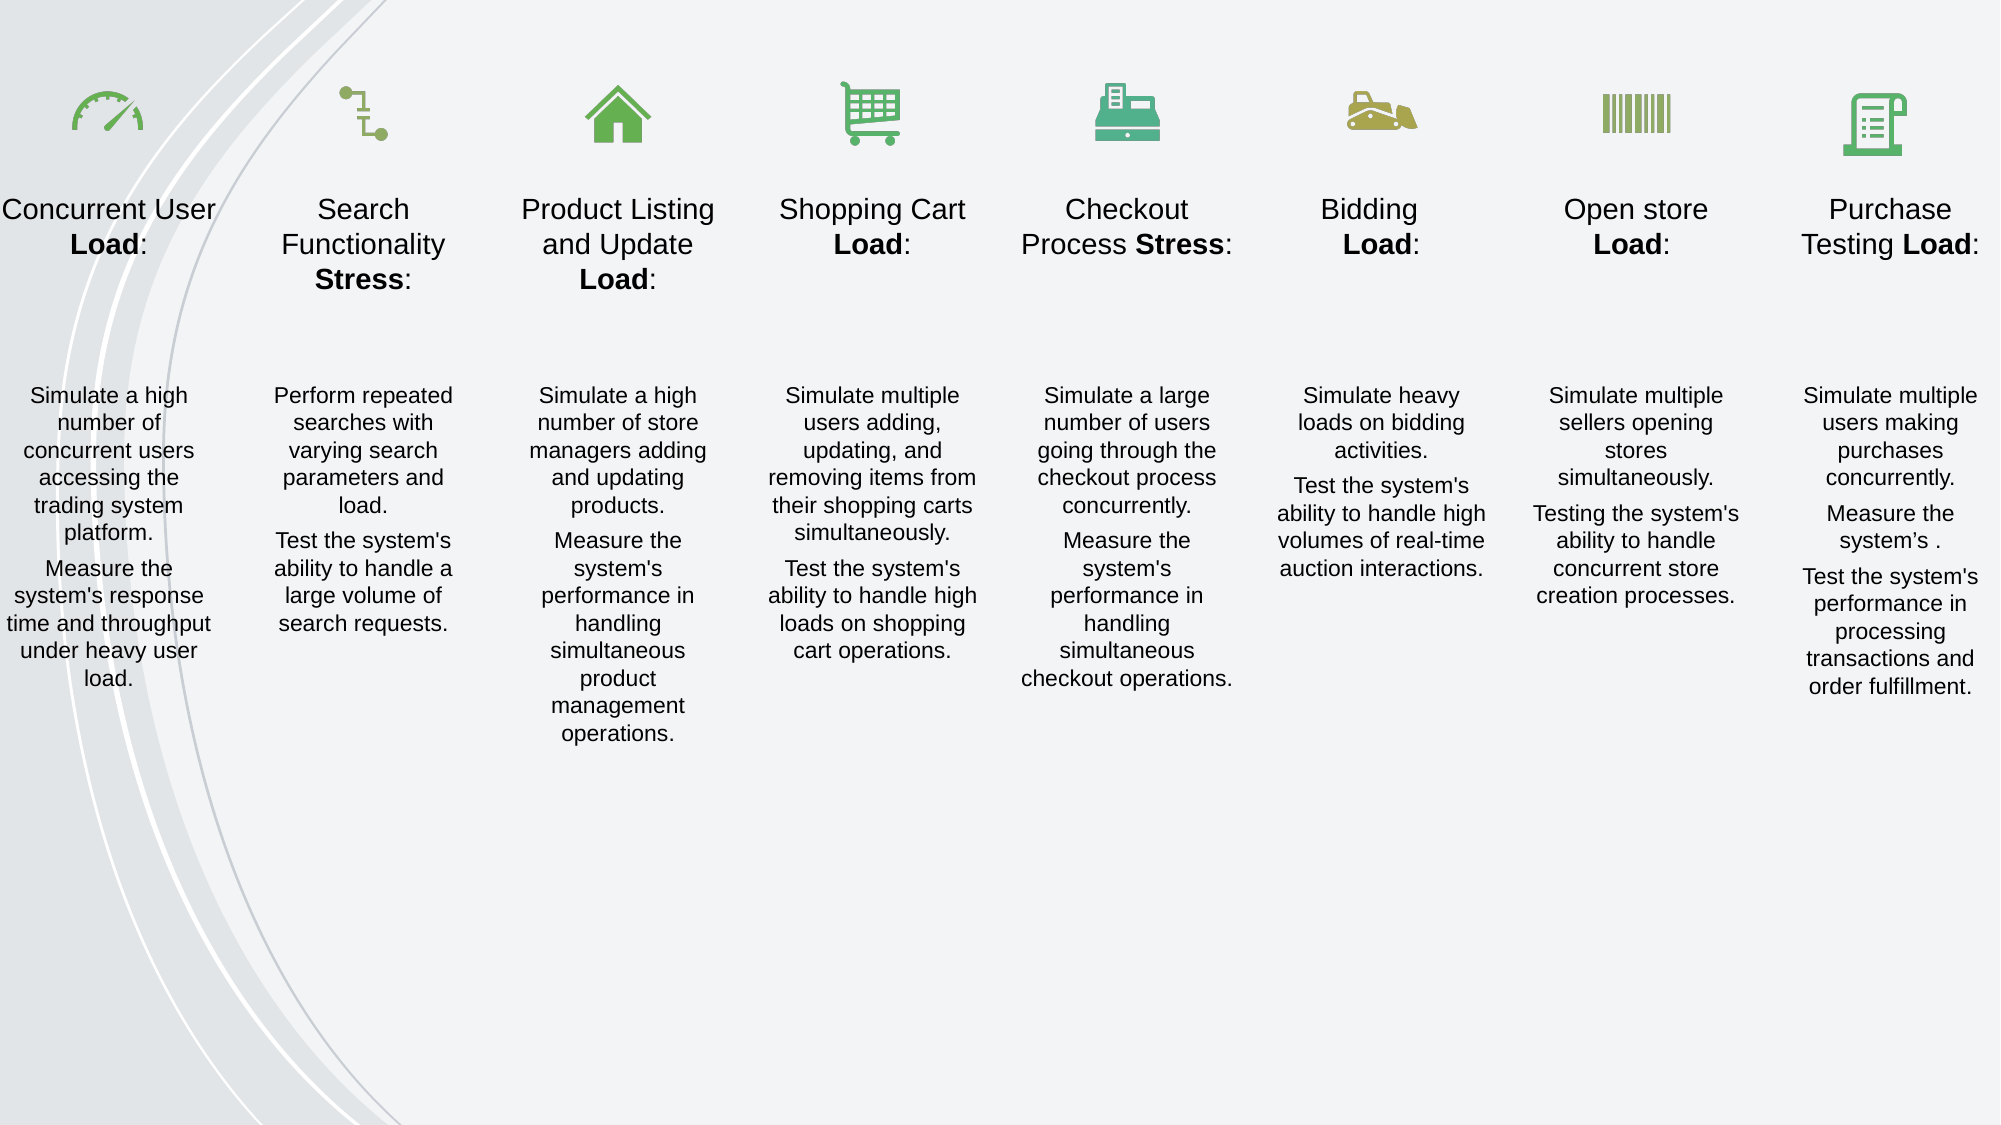

Concurrent User Load:
Simulate a high number of concurrent users accessing the trading system platform.
Measure the system's response time and throughput under heavy user load.
Search Functionality Stress:
Perform repeated searches with varying search parameters and load.
Test the system's ability to handle a large volume of search requests.
Product Listing and Update Load:
Simulate a high number of store managers adding and updating products.
Measure the system's performance in handling simultaneous product management operations.
Shopping Cart Load:
Simulate multiple users adding, updating, and removing items from their shopping carts simultaneously.
Test the system's ability to handle high loads on shopping cart operations.
Checkout Process Stress:
Simulate a large number of users going through the checkout process concurrently.
Measure the system's performance in handling simultaneous checkout operations.
Bidding    Load:
Simulate heavy loads on bidding activities.
Test the system's ability to handle high volumes of real-time auction interactions.
Open store Load:
Simulate multiple sellers opening stores simultaneously.
Testing the system's ability to handle concurrent store creation processes.
Purchase Testing Load:
Simulate multiple users making purchases concurrently.
Measure the system’s .
Test the system's performance in processing transactions and order fulfillment.